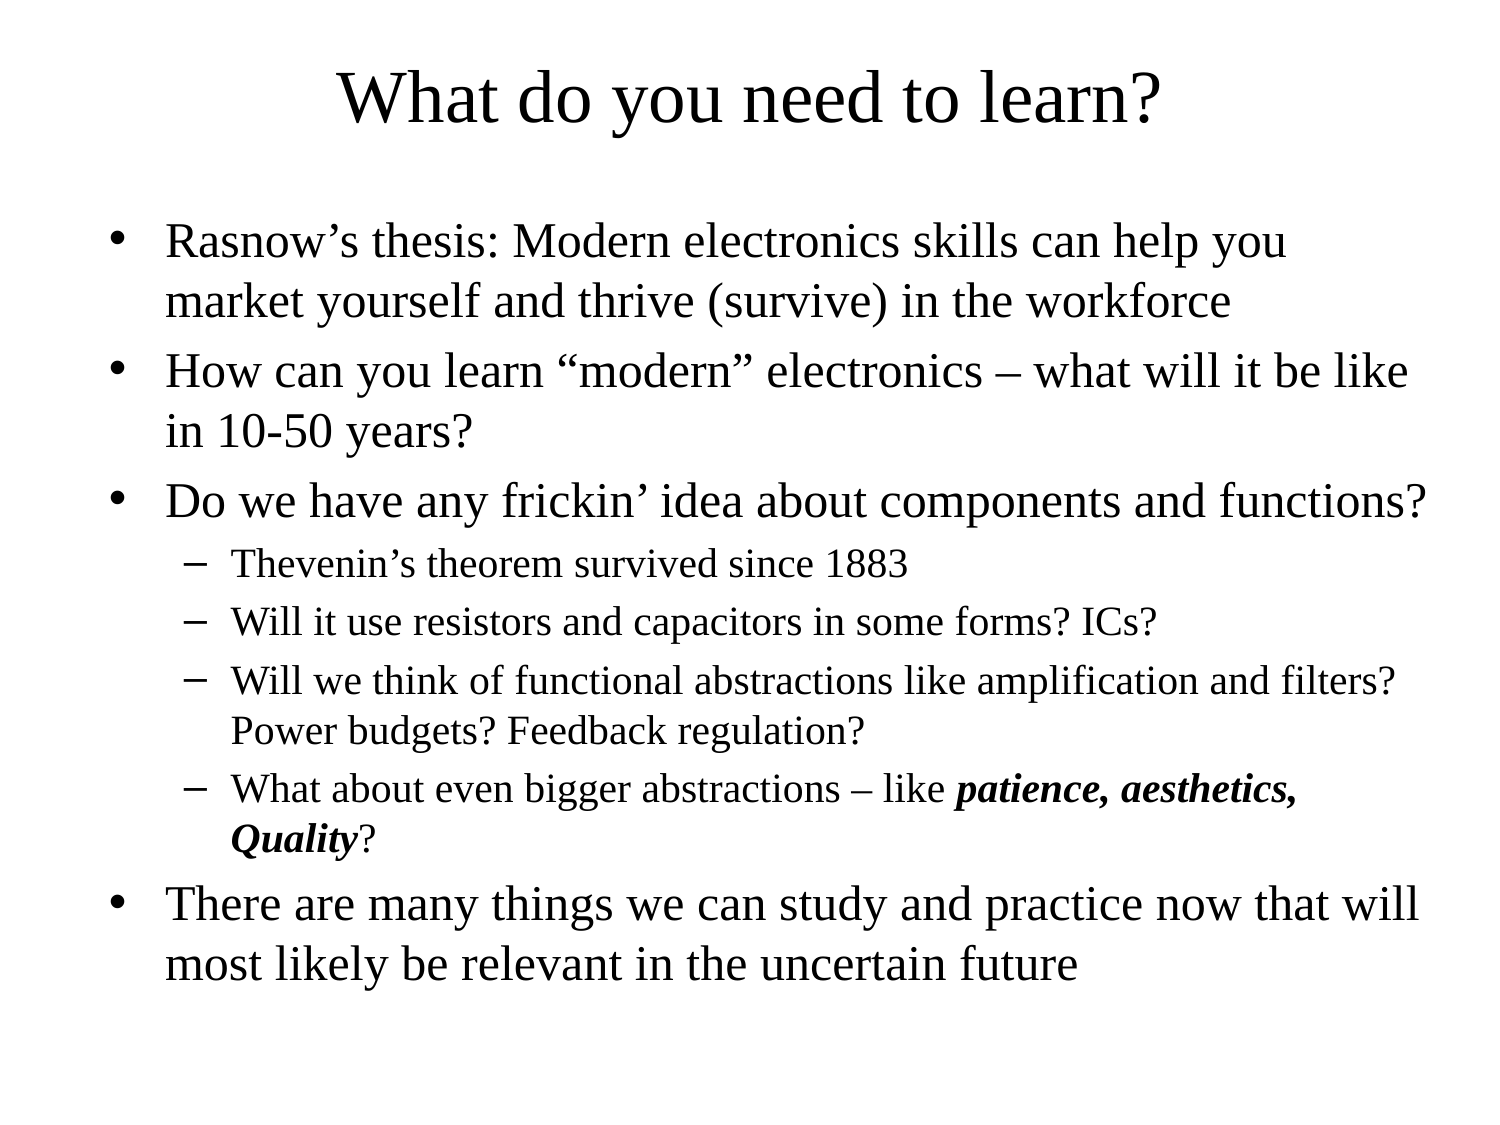

# What do you need to learn?
Rasnow’s thesis: Modern electronics skills can help you market yourself and thrive (survive) in the workforce
How can you learn “modern” electronics – what will it be like in 10-50 years?
Do we have any frickin’ idea about components and functions?
Thevenin’s theorem survived since 1883
Will it use resistors and capacitors in some forms? ICs?
Will we think of functional abstractions like amplification and filters? Power budgets? Feedback regulation?
What about even bigger abstractions – like patience, aesthetics, Quality?
There are many things we can study and practice now that will most likely be relevant in the uncertain future